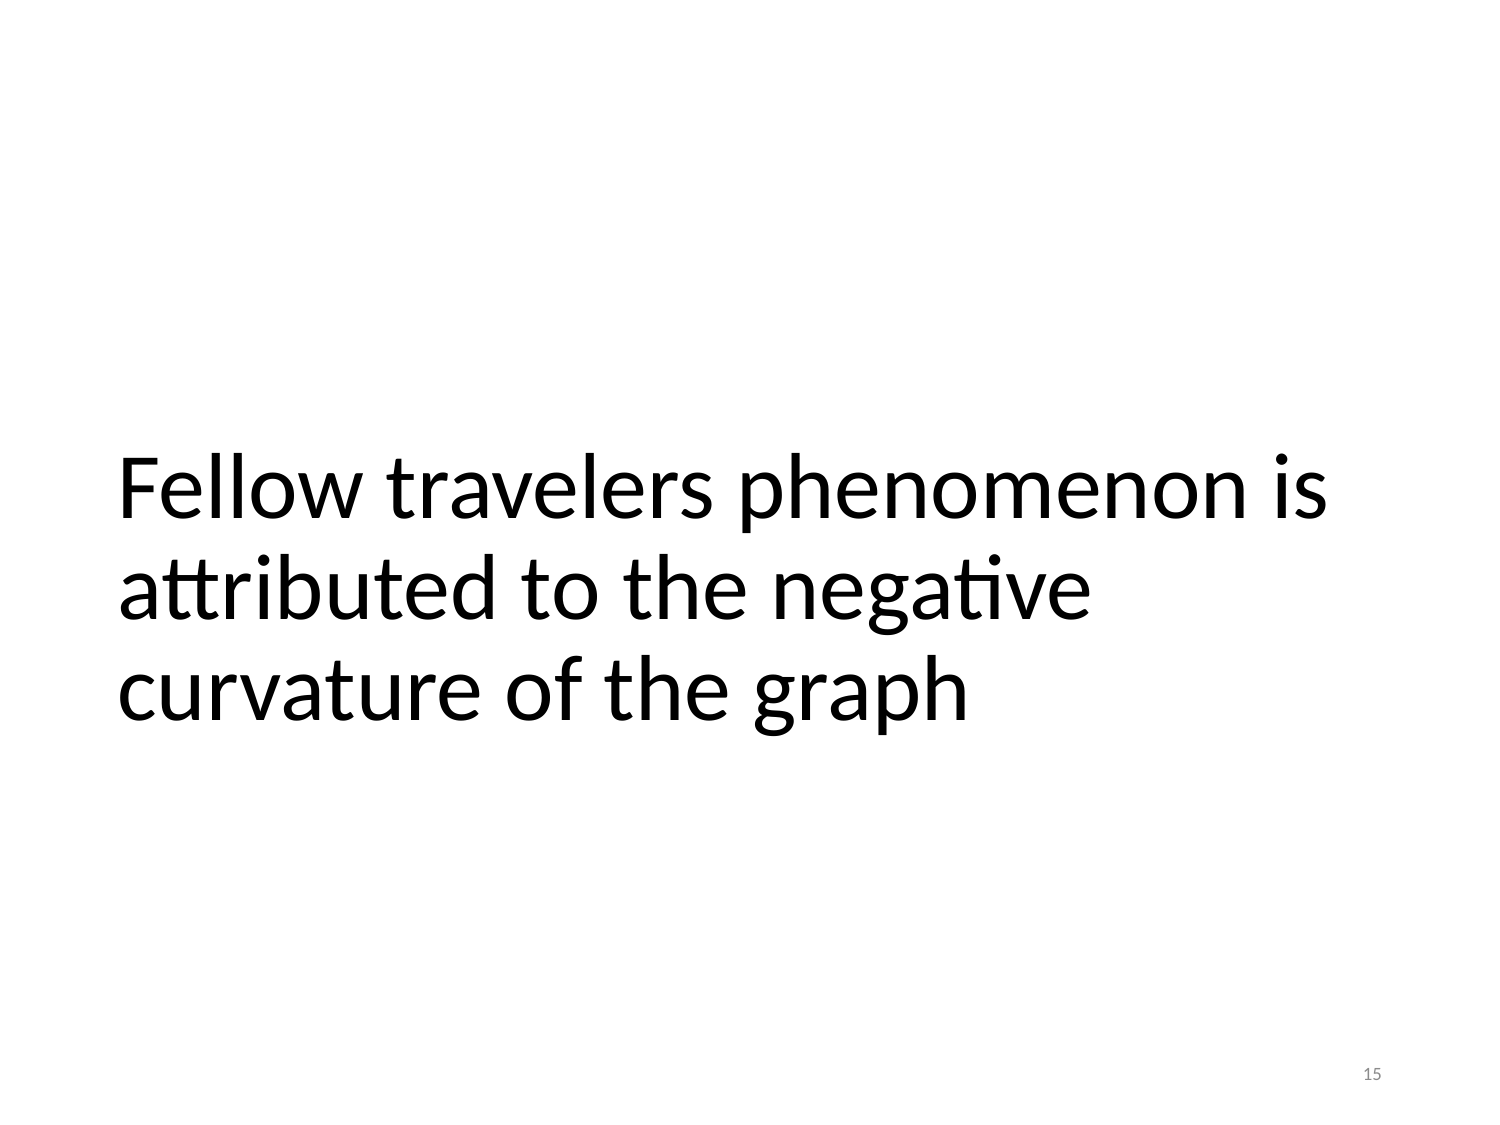

# Fellow travelers phenomenon is attributed to the negative curvature of the graph

15